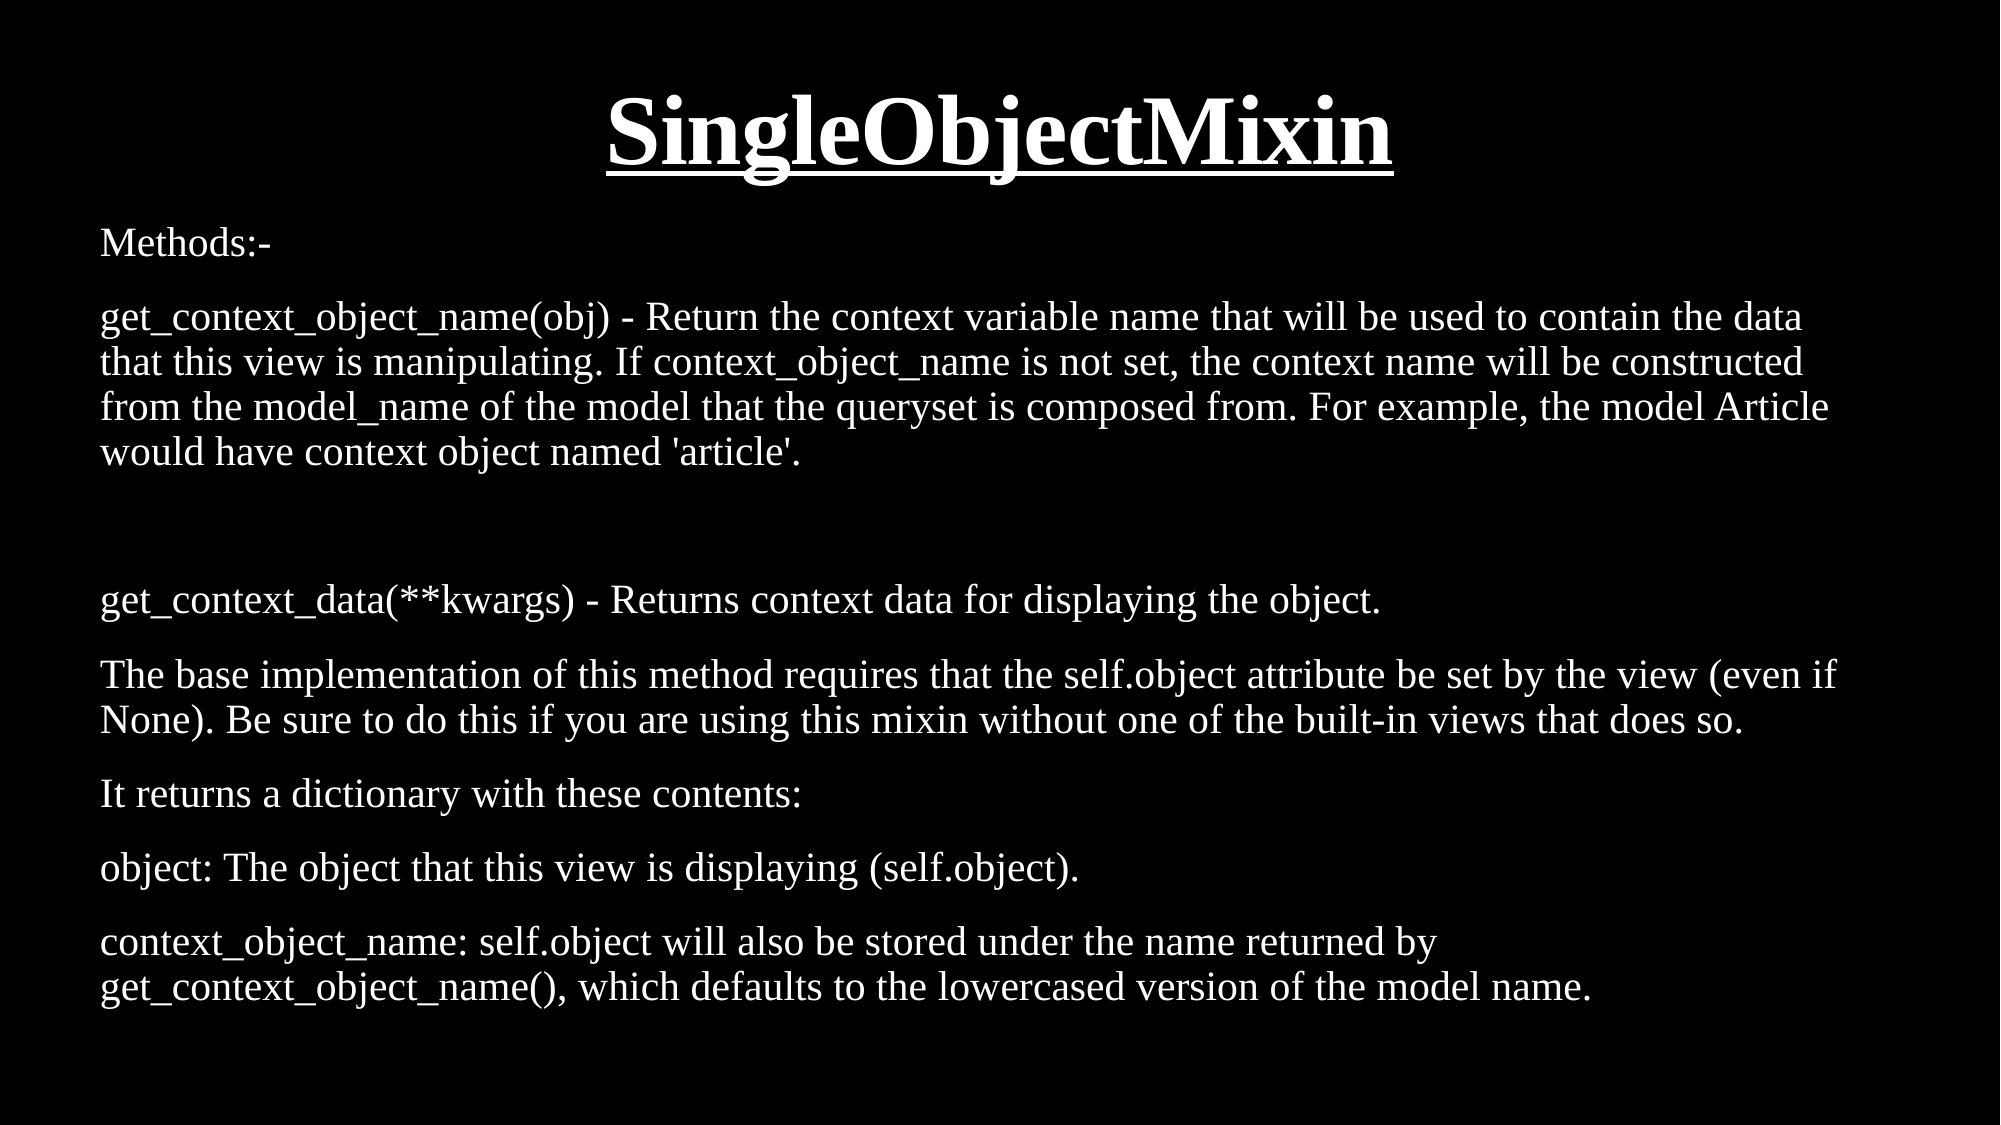

# SingleObjectMixin
Methods:-
get_context_object_name(obj) - Return the context variable name that will be used to contain the data that this view is manipulating. If context_object_name is not set, the context name will be constructed from the model_name of the model that the queryset is composed from. For example, the model Article would have context object named 'article'.

get_context_data(**kwargs) - Returns context data for displaying the object.
The base implementation of this method requires that the self.object attribute be set by the view (even if None). Be sure to do this if you are using this mixin without one of the built-in views that does so.
It returns a dictionary with these contents:
object: The object that this view is displaying (self.object).
context_object_name: self.object will also be stored under the name returned by get_context_object_name(), which defaults to the lowercased version of the model name.